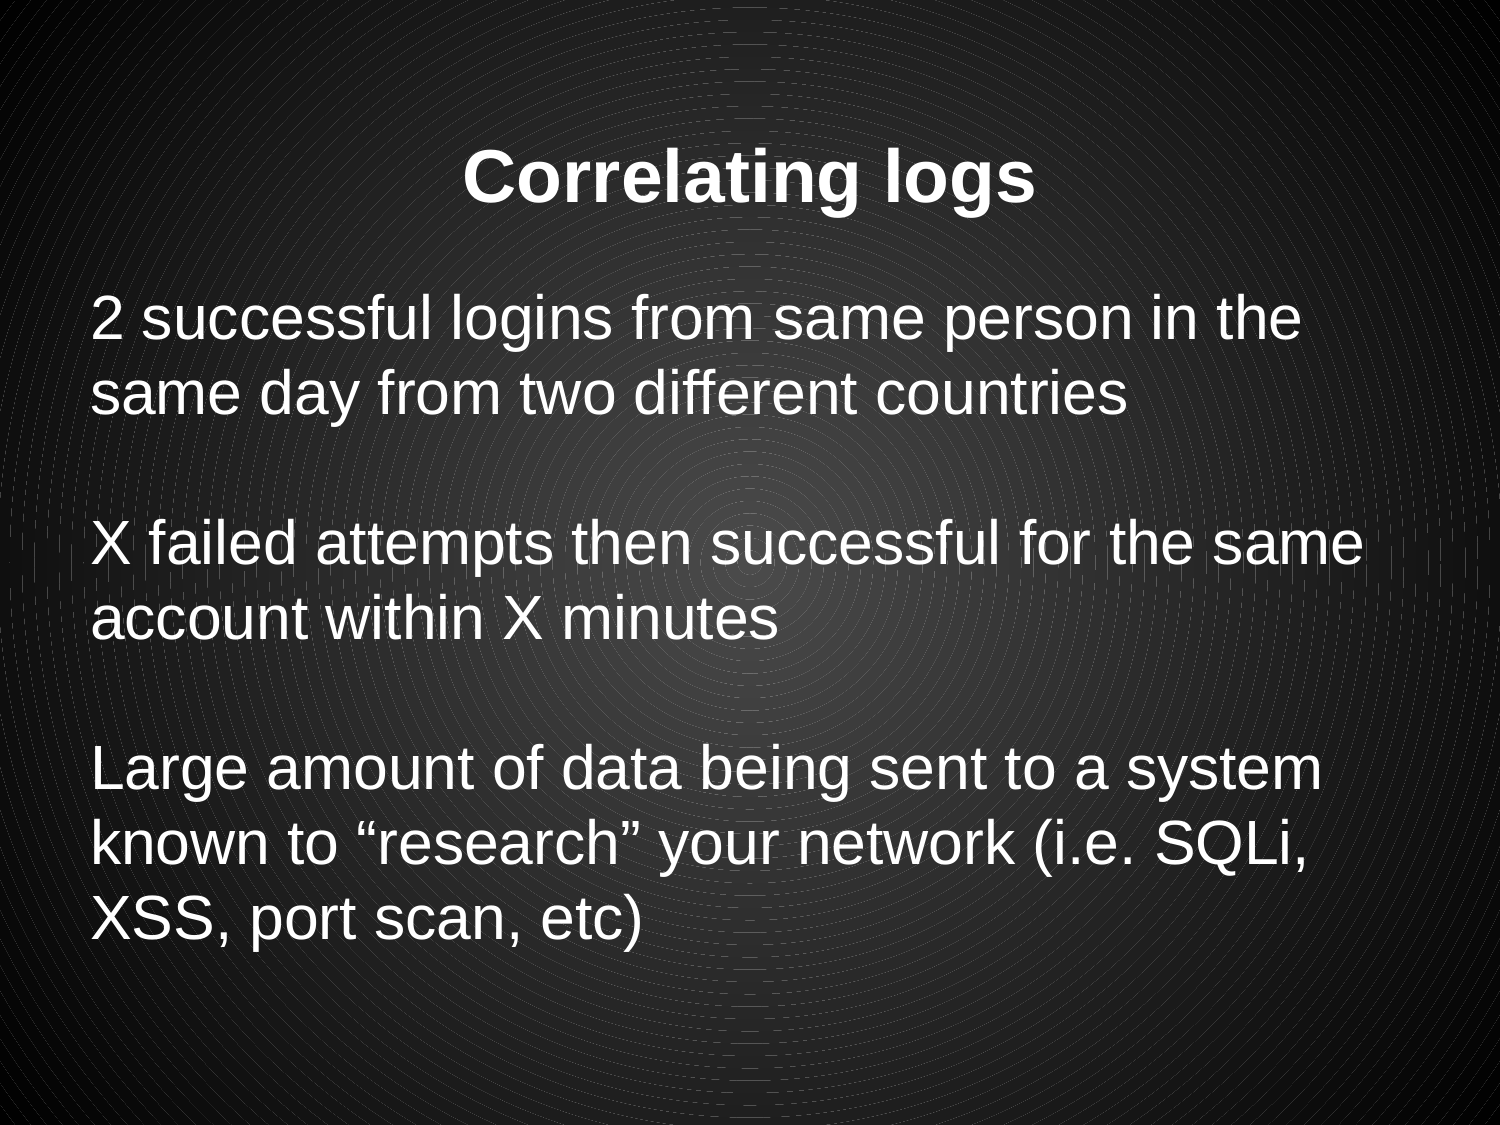

# Correlating logs
2 successful logins from same person in the same day from two different countries

X failed attempts then successful for the same account within X minutes

Large amount of data being sent to a system known to “research” your network (i.e. SQLi, XSS, port scan, etc)